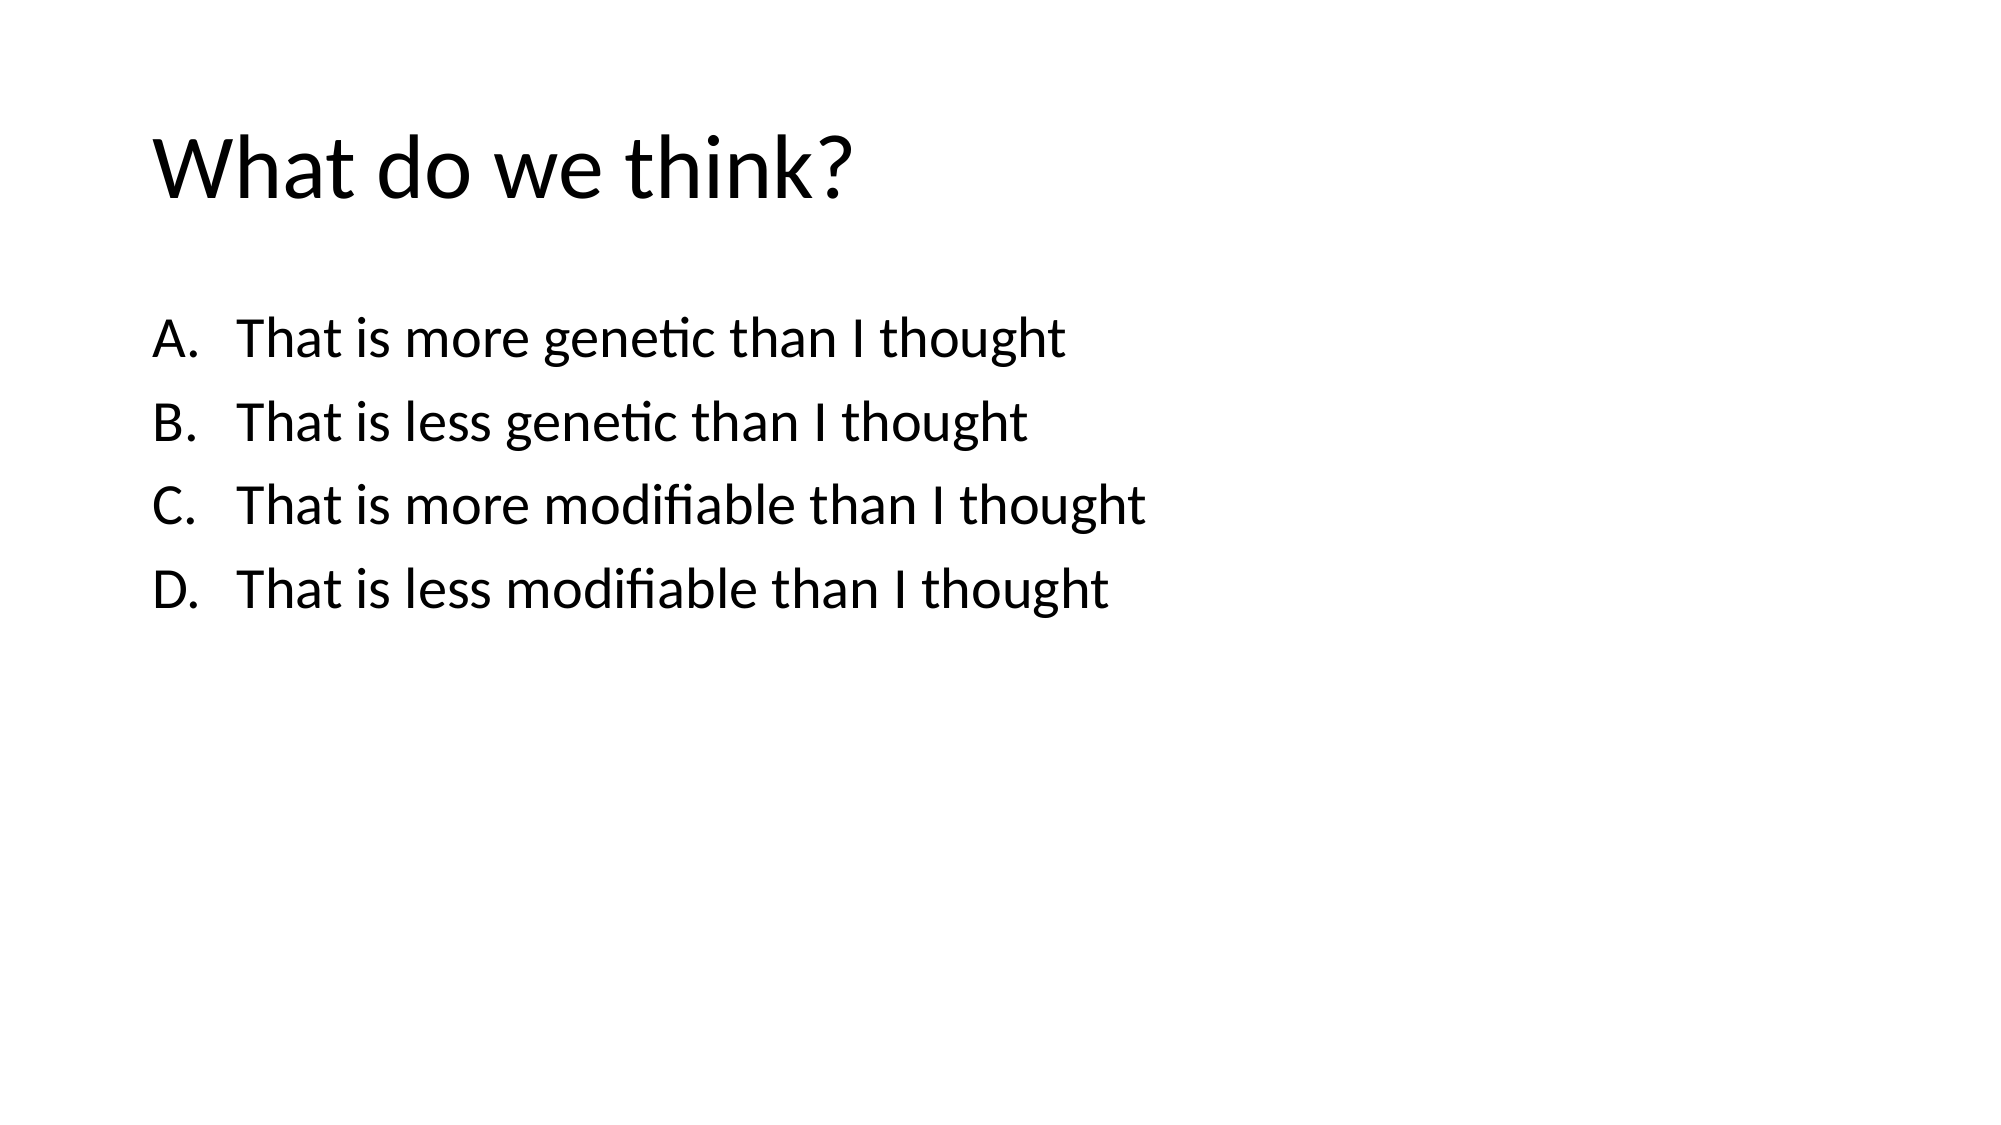

# What do we think?
That is more genetic than I thought
That is less genetic than I thought
That is more modifiable than I thought
That is less modifiable than I thought